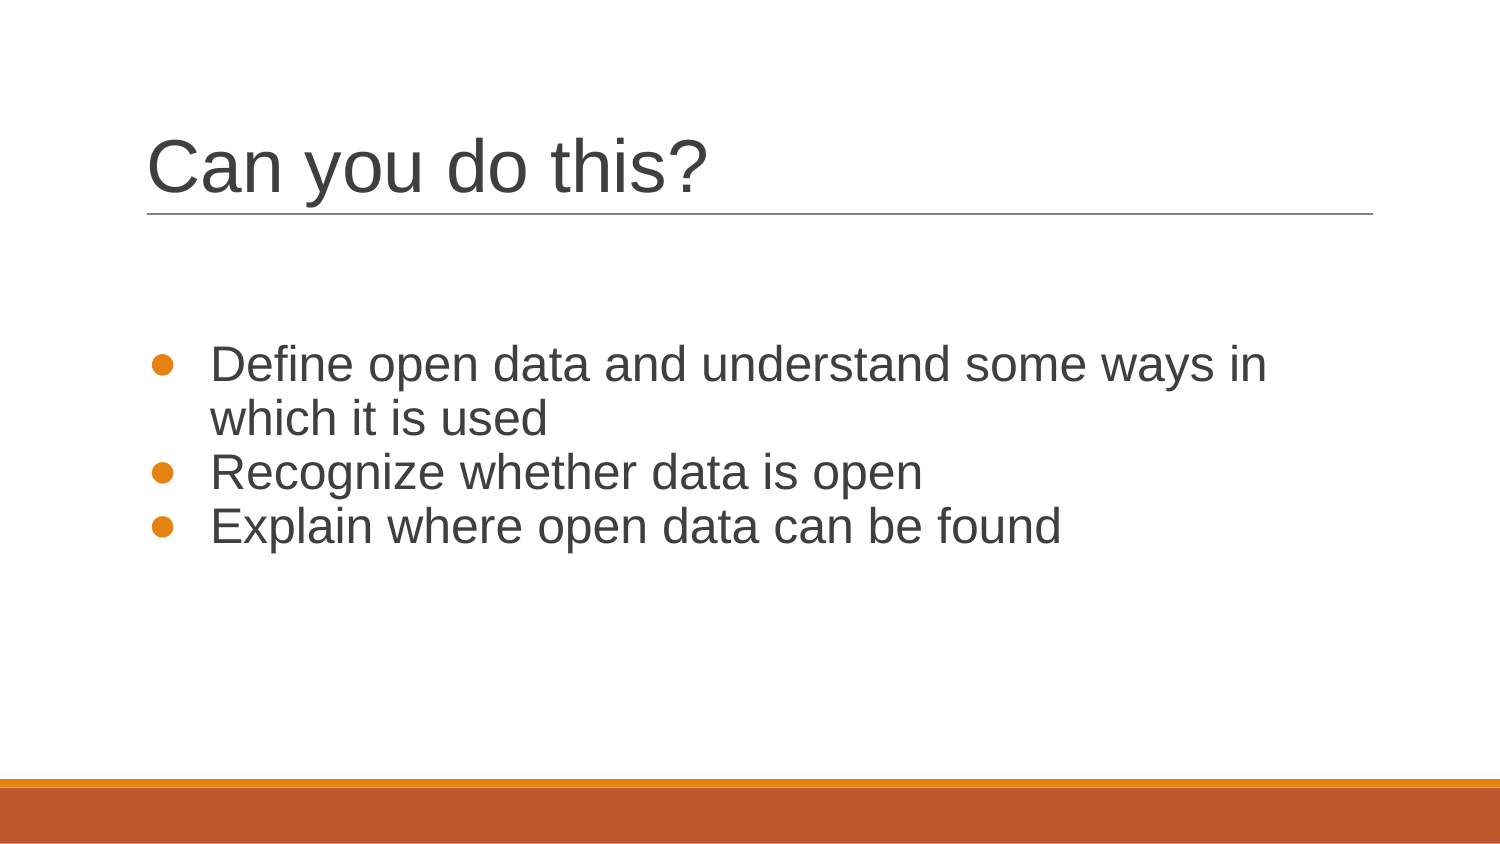

# Can you do this?
Define open data and understand some ways in which it is used
Recognize whether data is open
Explain where open data can be found